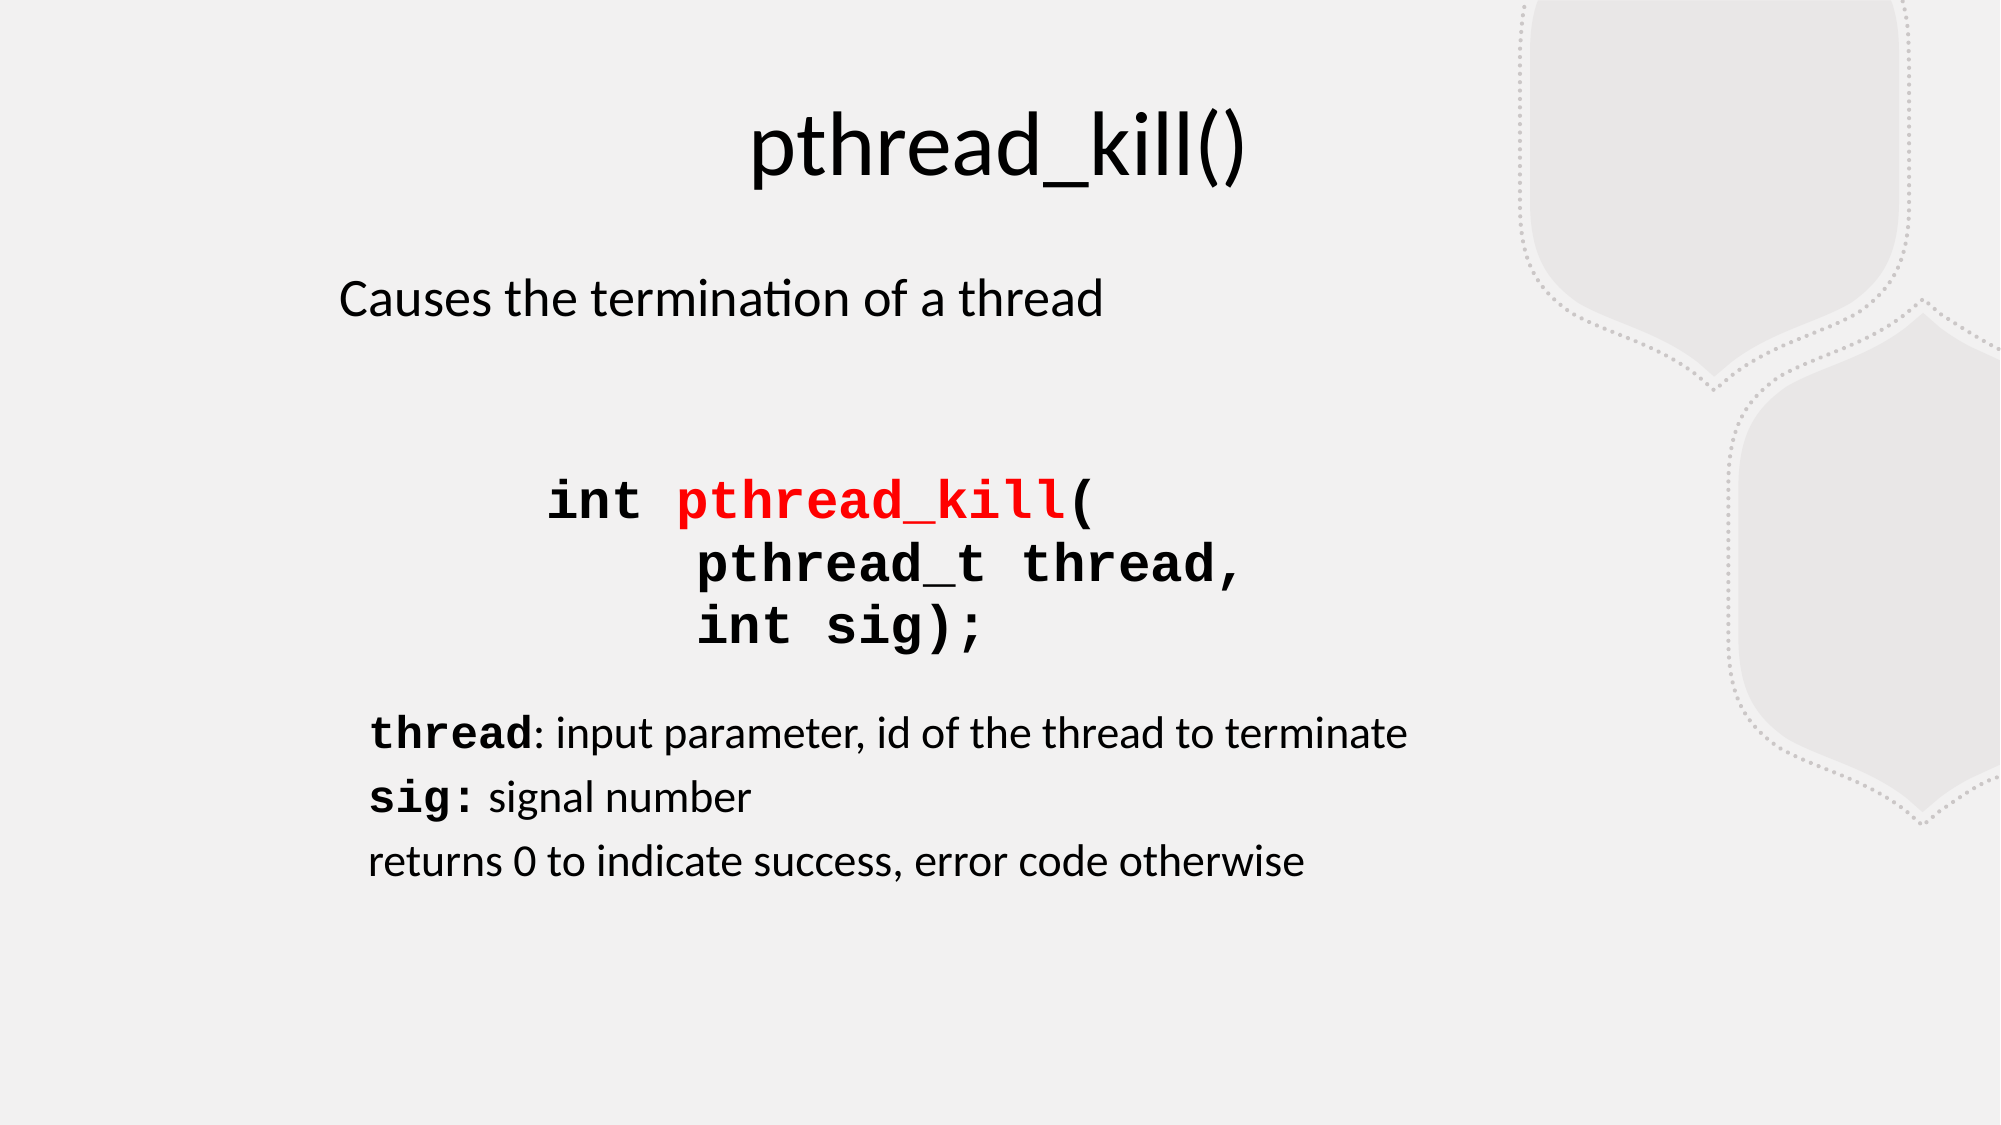

pthread_kill()
Causes the termination of a thread

		int pthread_kill(
			pthread_t thread,
			int sig);

thread: input parameter, id of the thread to terminate
sig: signal number
returns 0 to indicate success, error code otherwise